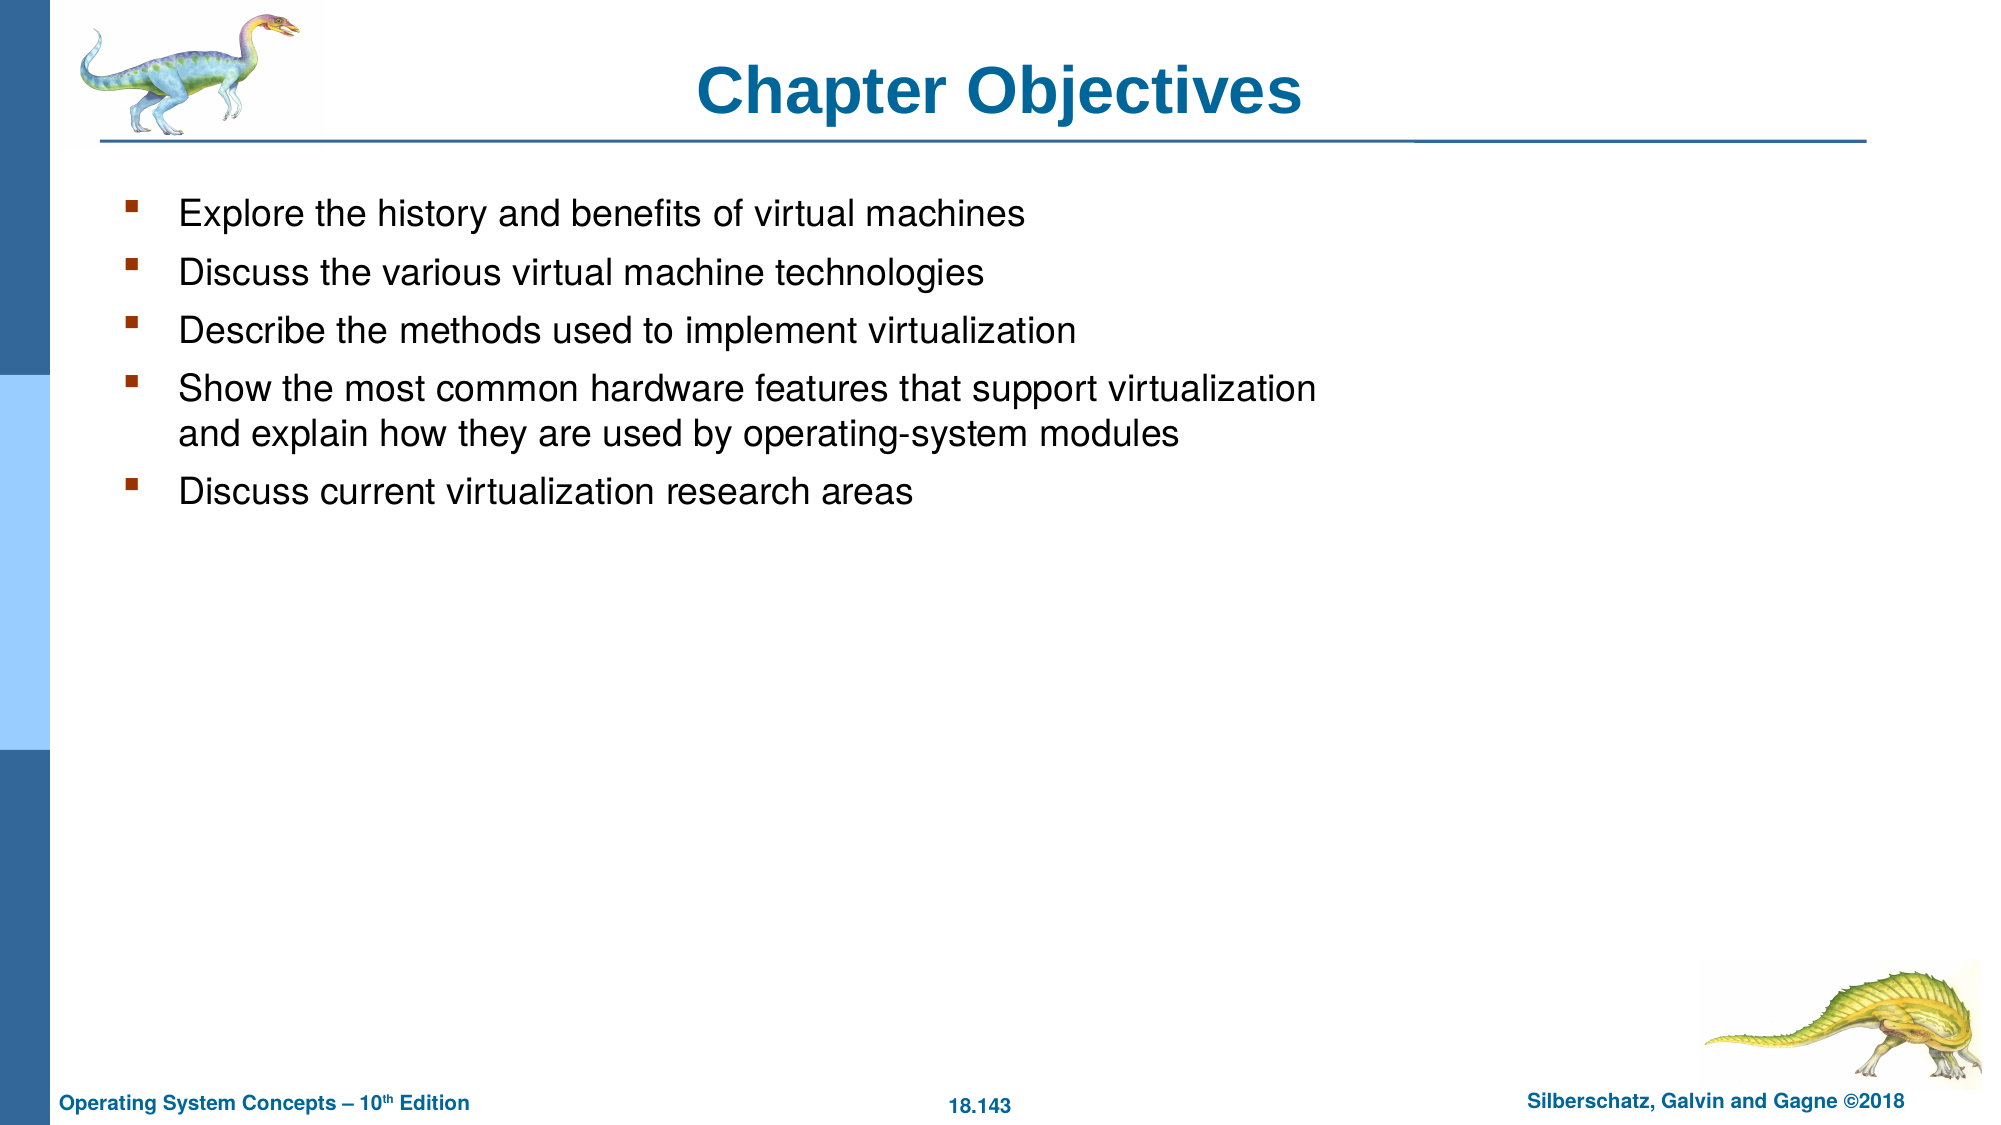

# Chapter Objectives
Explore the history and benefits of virtual machines
Discuss the various virtual machine technologies
Describe the methods used to implement virtualization
Show the most common hardware features that support virtualization and explain how they are used by operating-system modules
Discuss current virtualization research areas